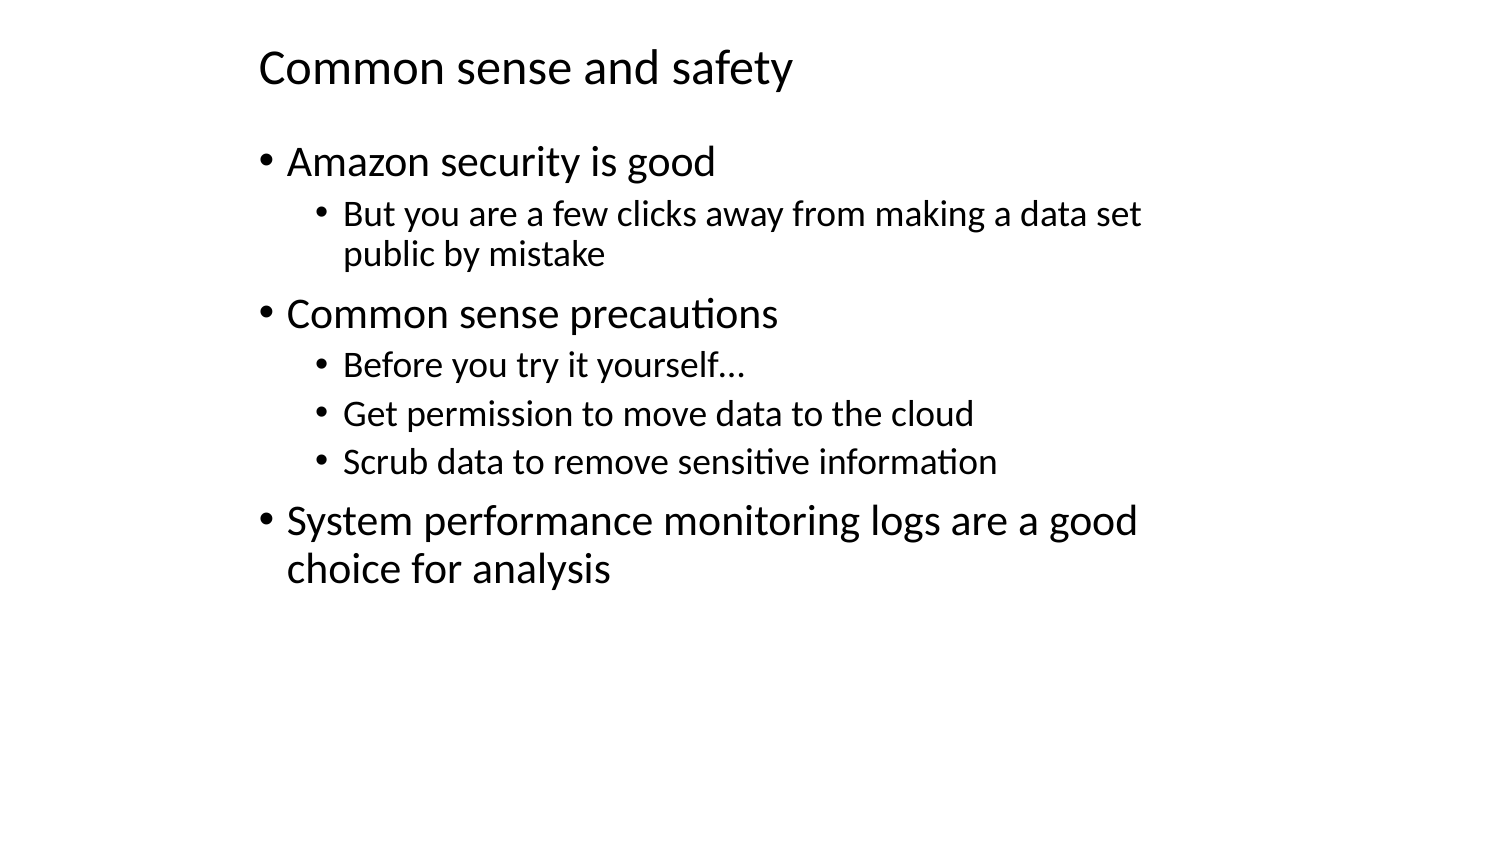

# Common sense and safety
Amazon security is good
But you are a few clicks away from making a data set public by mistake
Common sense precautions
Before you try it yourself…
Get permission to move data to the cloud
Scrub data to remove sensitive information
System performance monitoring logs are a good choice for analysis